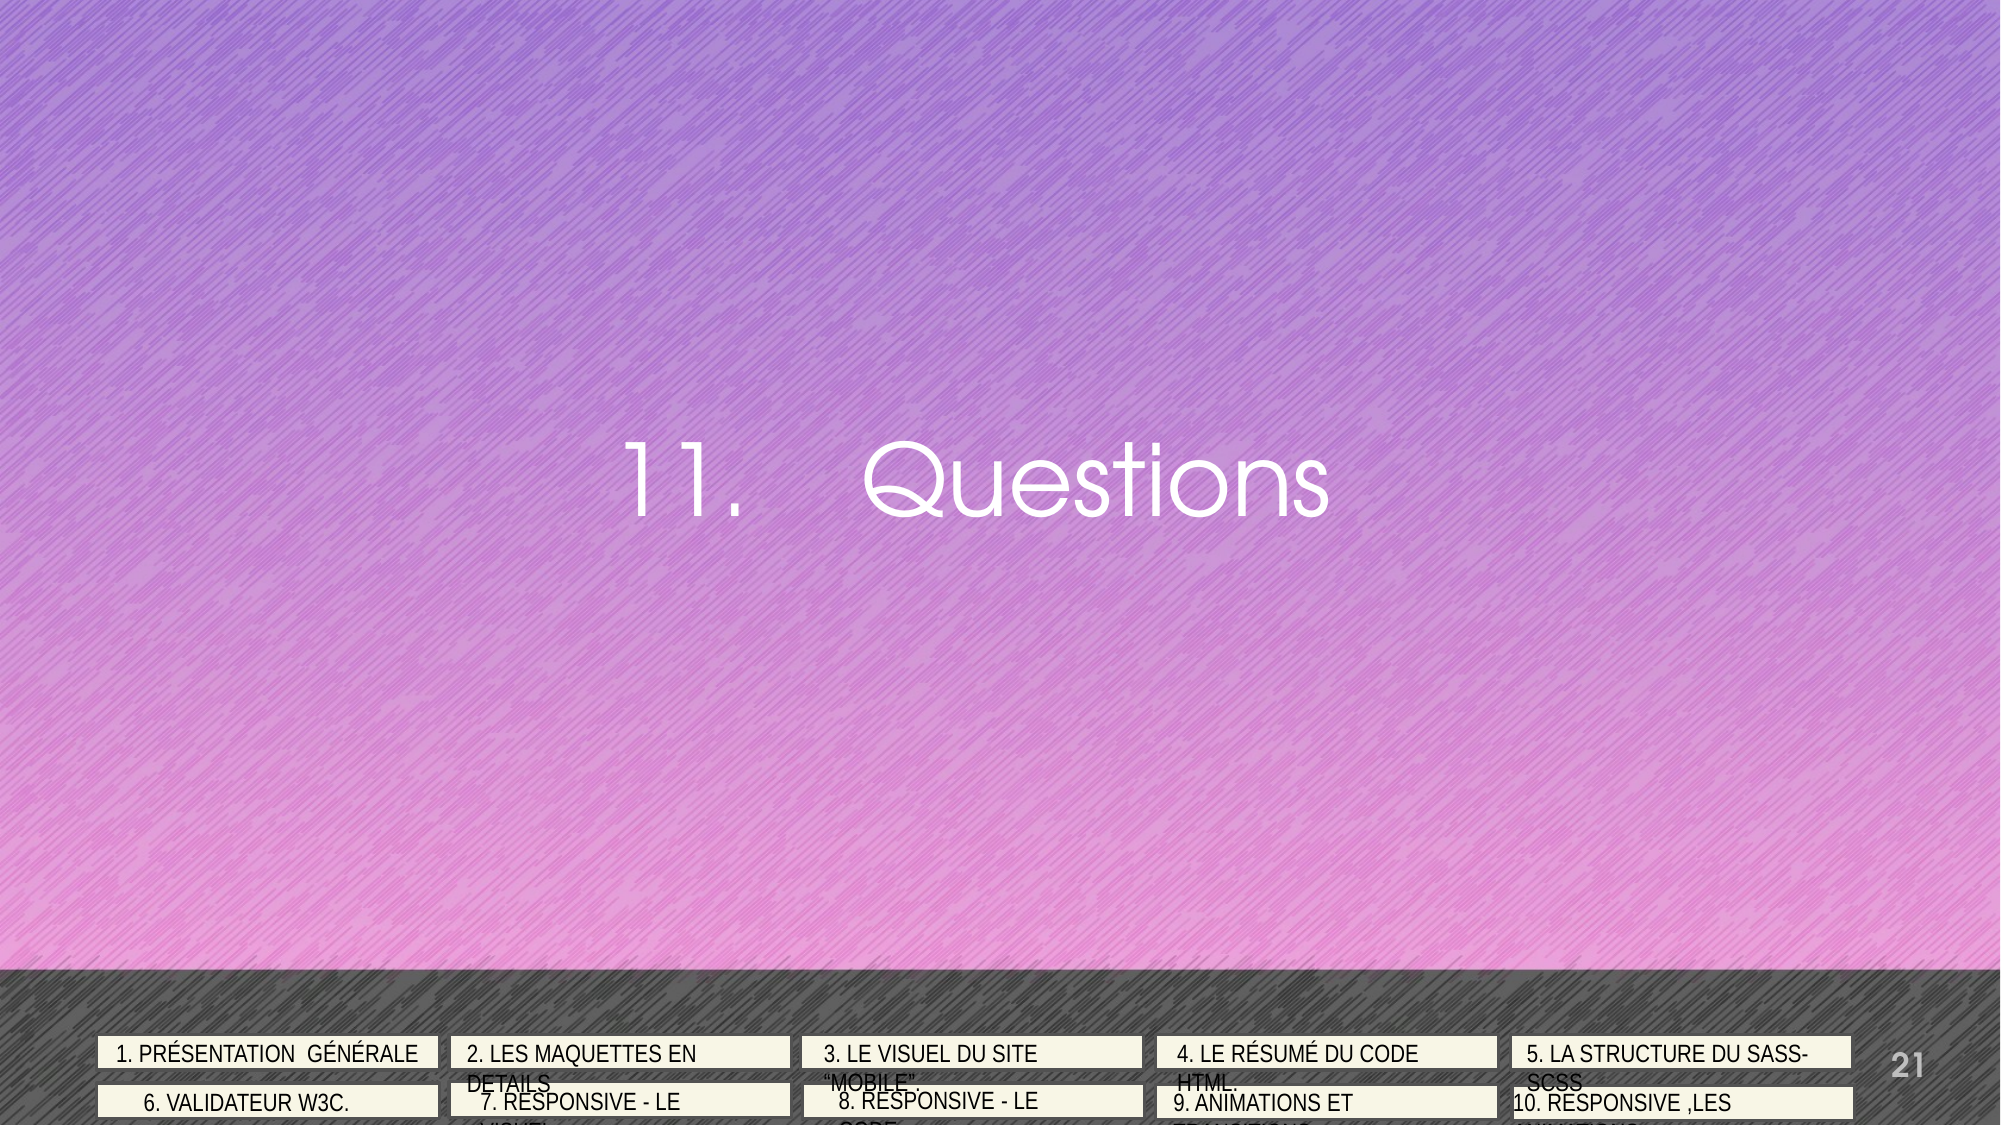

11.    Questions
1. Présentation  Générale
3. Le visuel du site “mobile”.
4. Le résumé du code html.
5. La structure du sass-scss
2. Les maquettes en details

21
8. Responsive - le code.
7. Responsive - le visuel.
6. Validateur W3C.
9. Animations et transitions.
10. Responsive ,les animations.